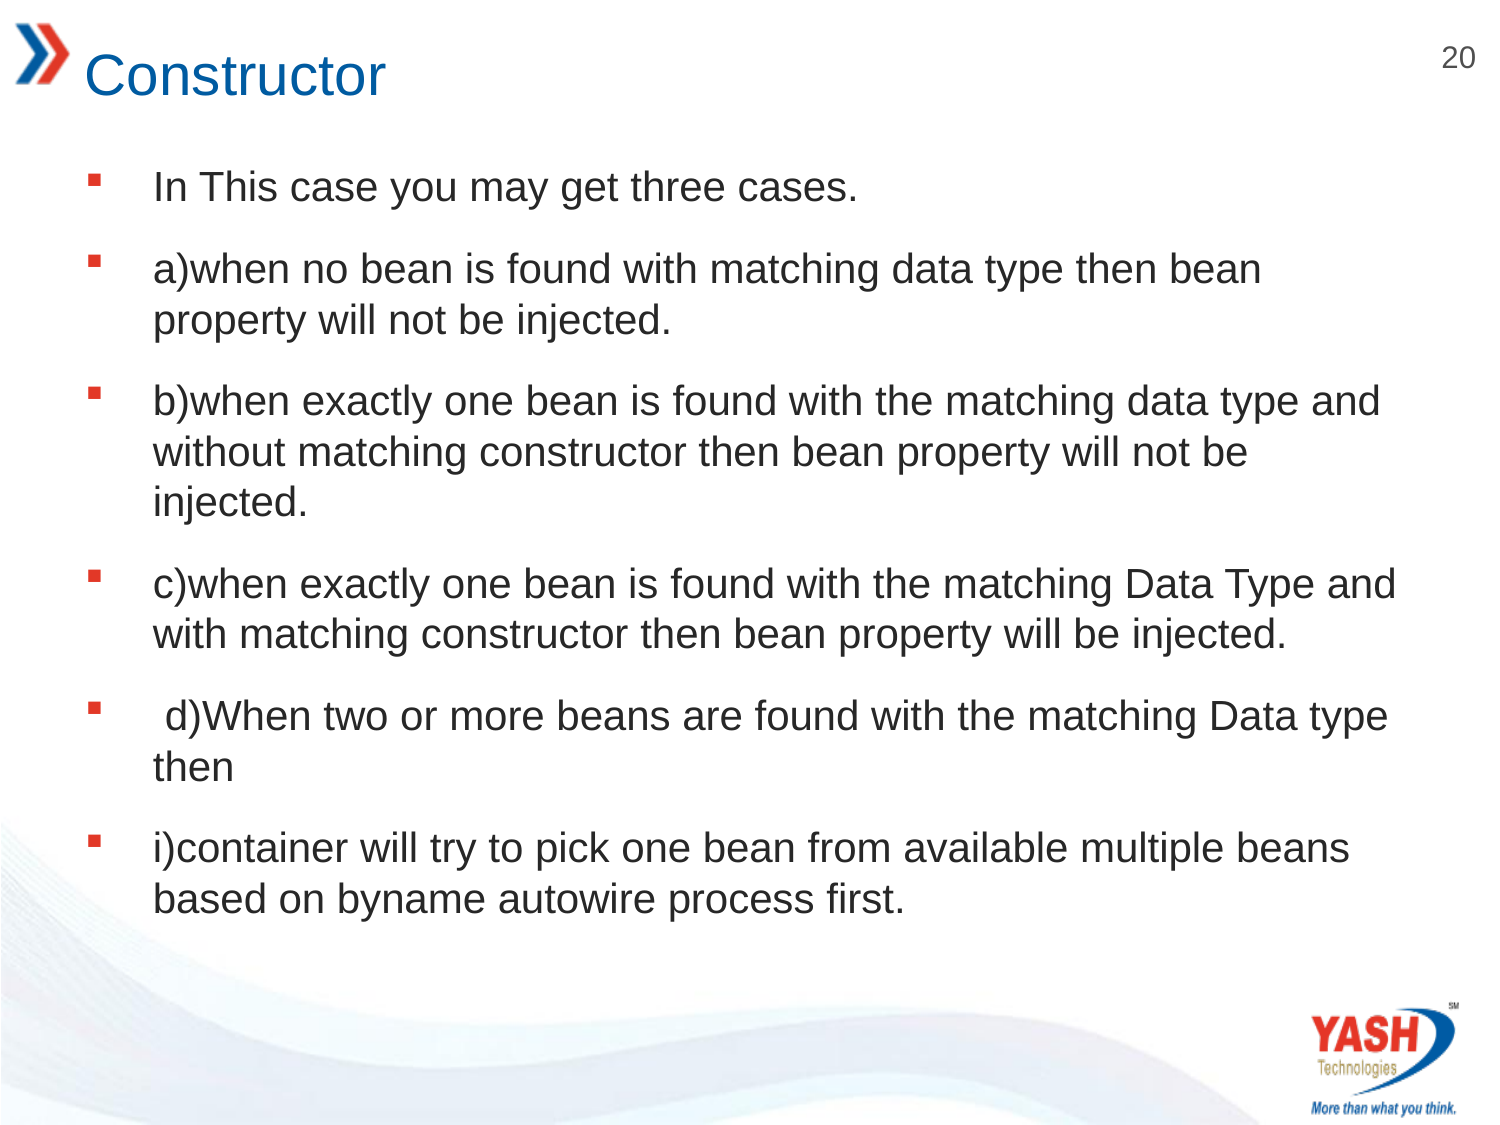

# Constructor
In This case you may get three cases.
a)when no bean is found with matching data type then bean property will not be injected.
b)when exactly one bean is found with the matching data type and without matching constructor then bean property will not be injected.
c)when exactly one bean is found with the matching Data Type and with matching constructor then bean property will be injected.
 d)When two or more beans are found with the matching Data type then
i)container will try to pick one bean from available multiple beans based on byname autowire process first.